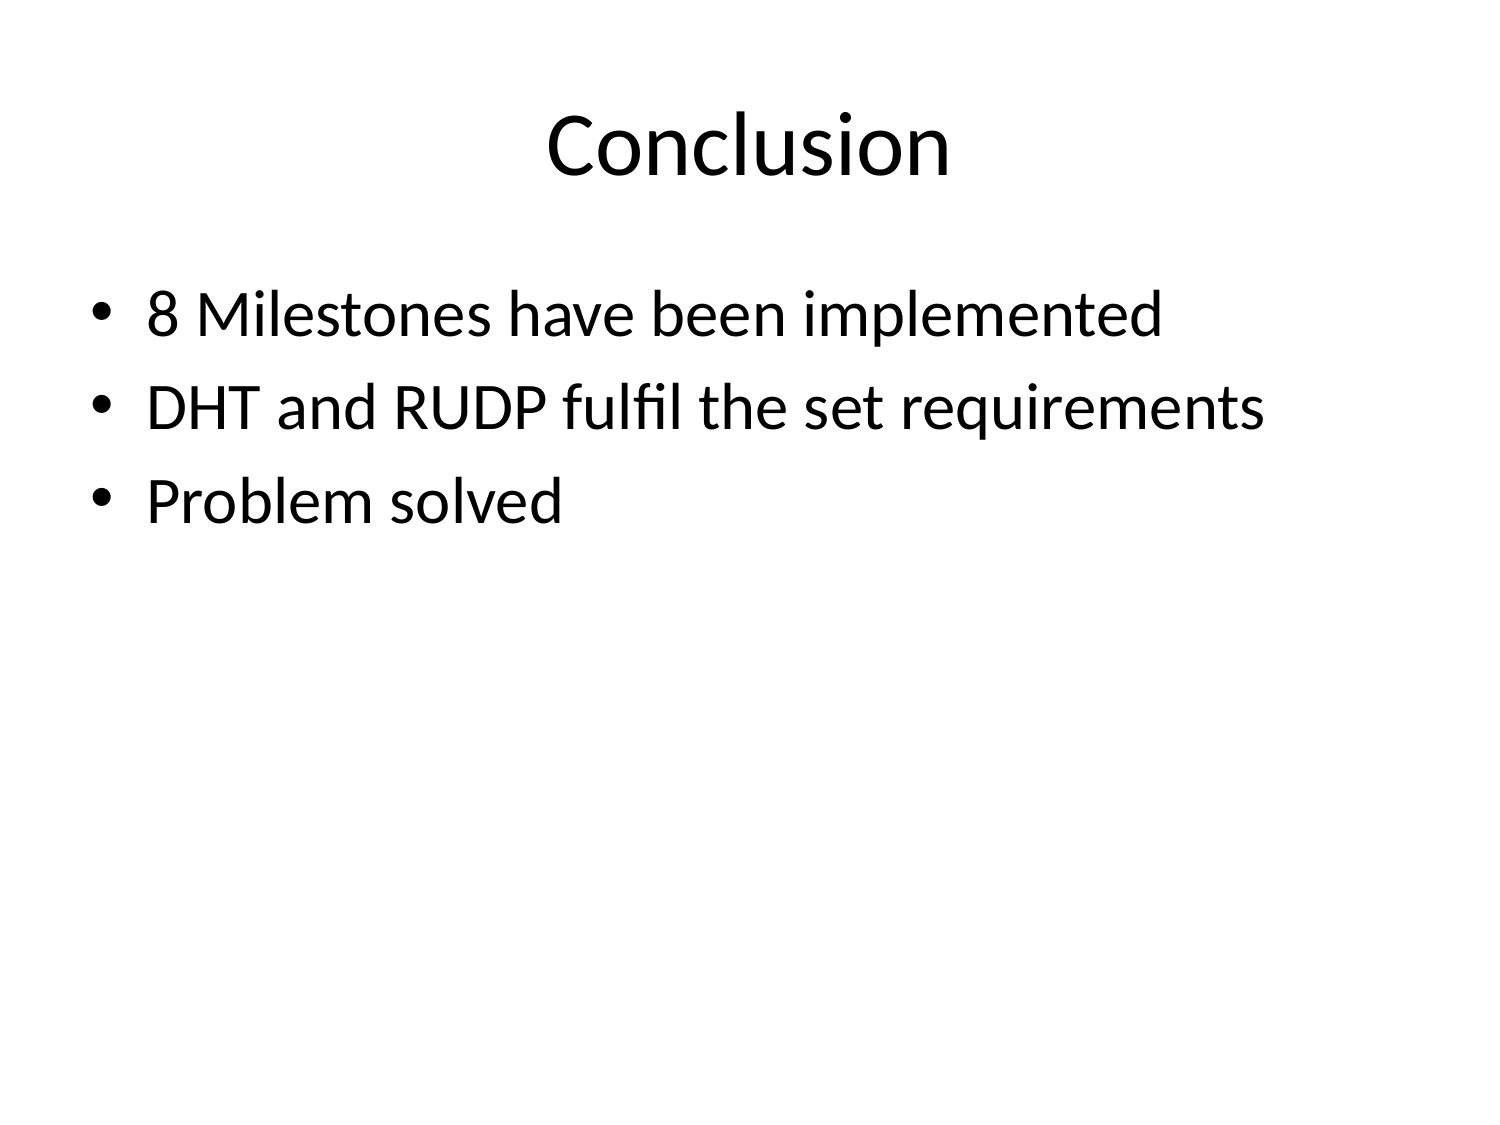

# Conclusion
8 Milestones have been implemented
DHT and RUDP fulfil the set requirements
Problem solved